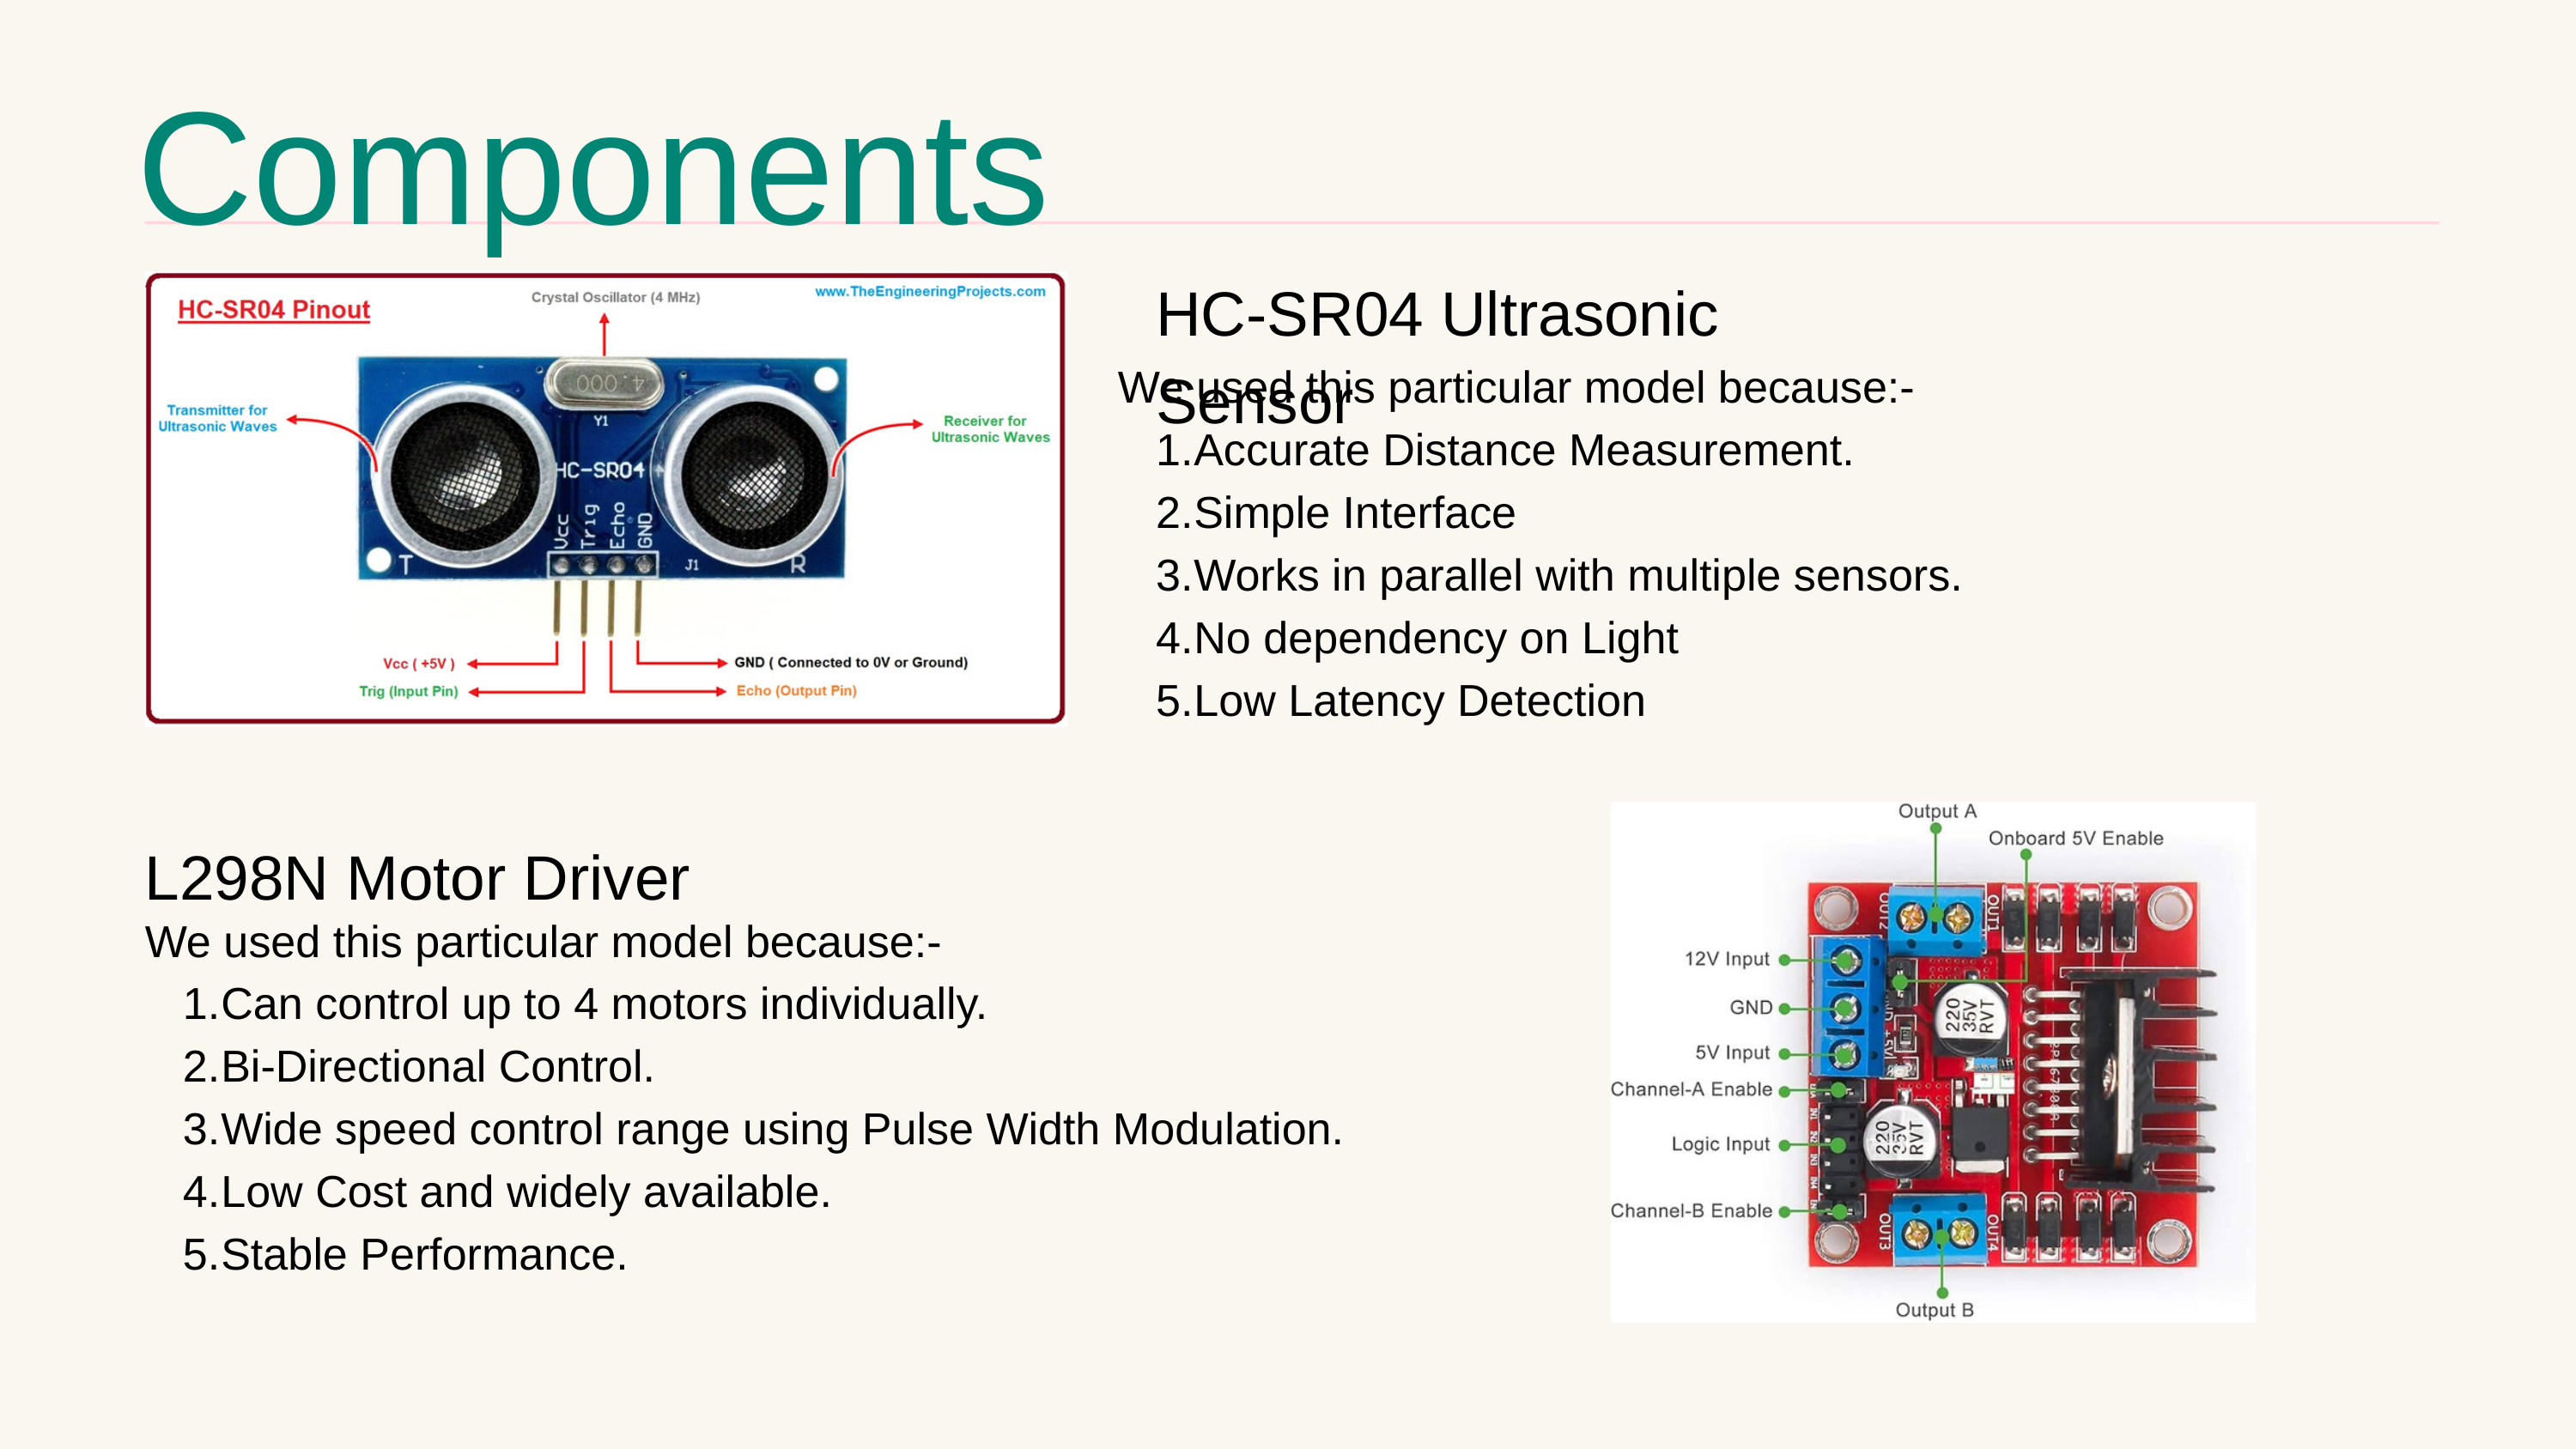

Components

HC-SR04 Ultrasonic Sensor

We used this particular model because:-
Accurate Distance Measurement.
Simple Interface
Works in parallel with multiple sensors.
No dependency on Light
Low Latency Detection

L298N Motor Driver
We used this particular model because:-
Can control up to 4 motors individually.
Bi-Directional Control.
Wide speed control range using Pulse Width Modulation.
Low Cost and widely available.
Stable Performance.